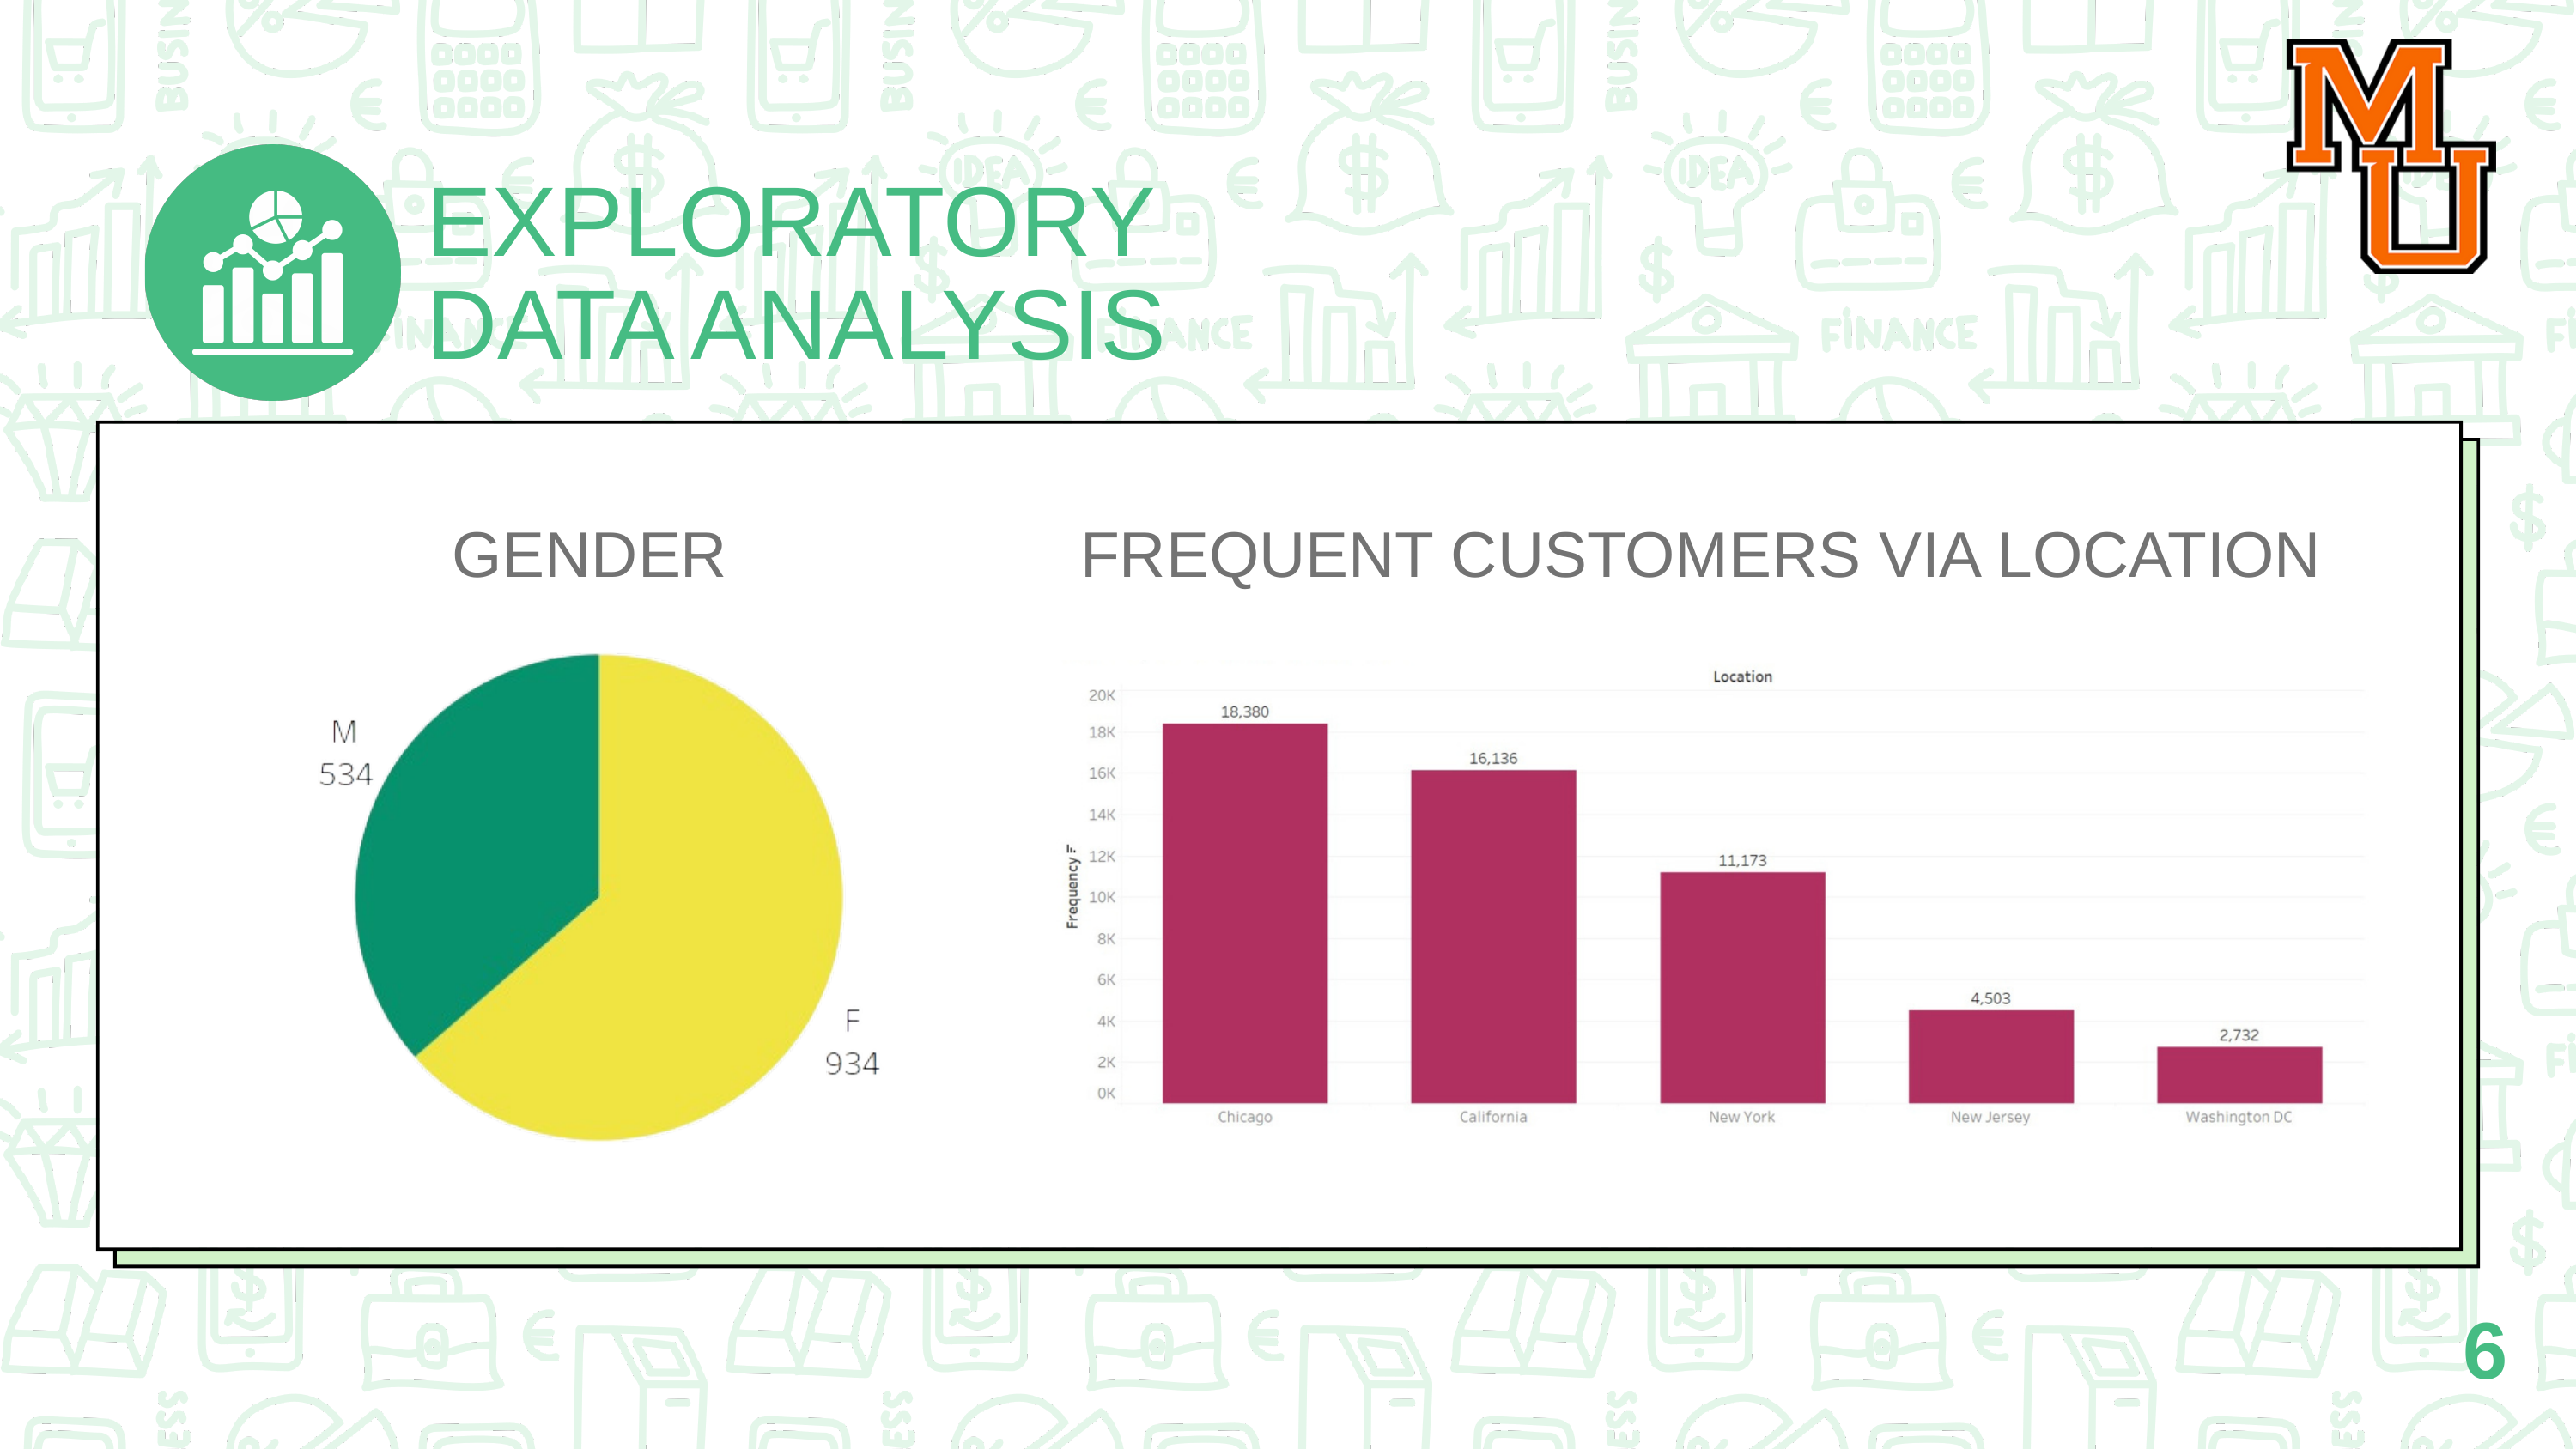

EXPLORATORY DATA ANALYSIS

GENDER
FREQUENT CUSTOMERS VIA LOCATION

6